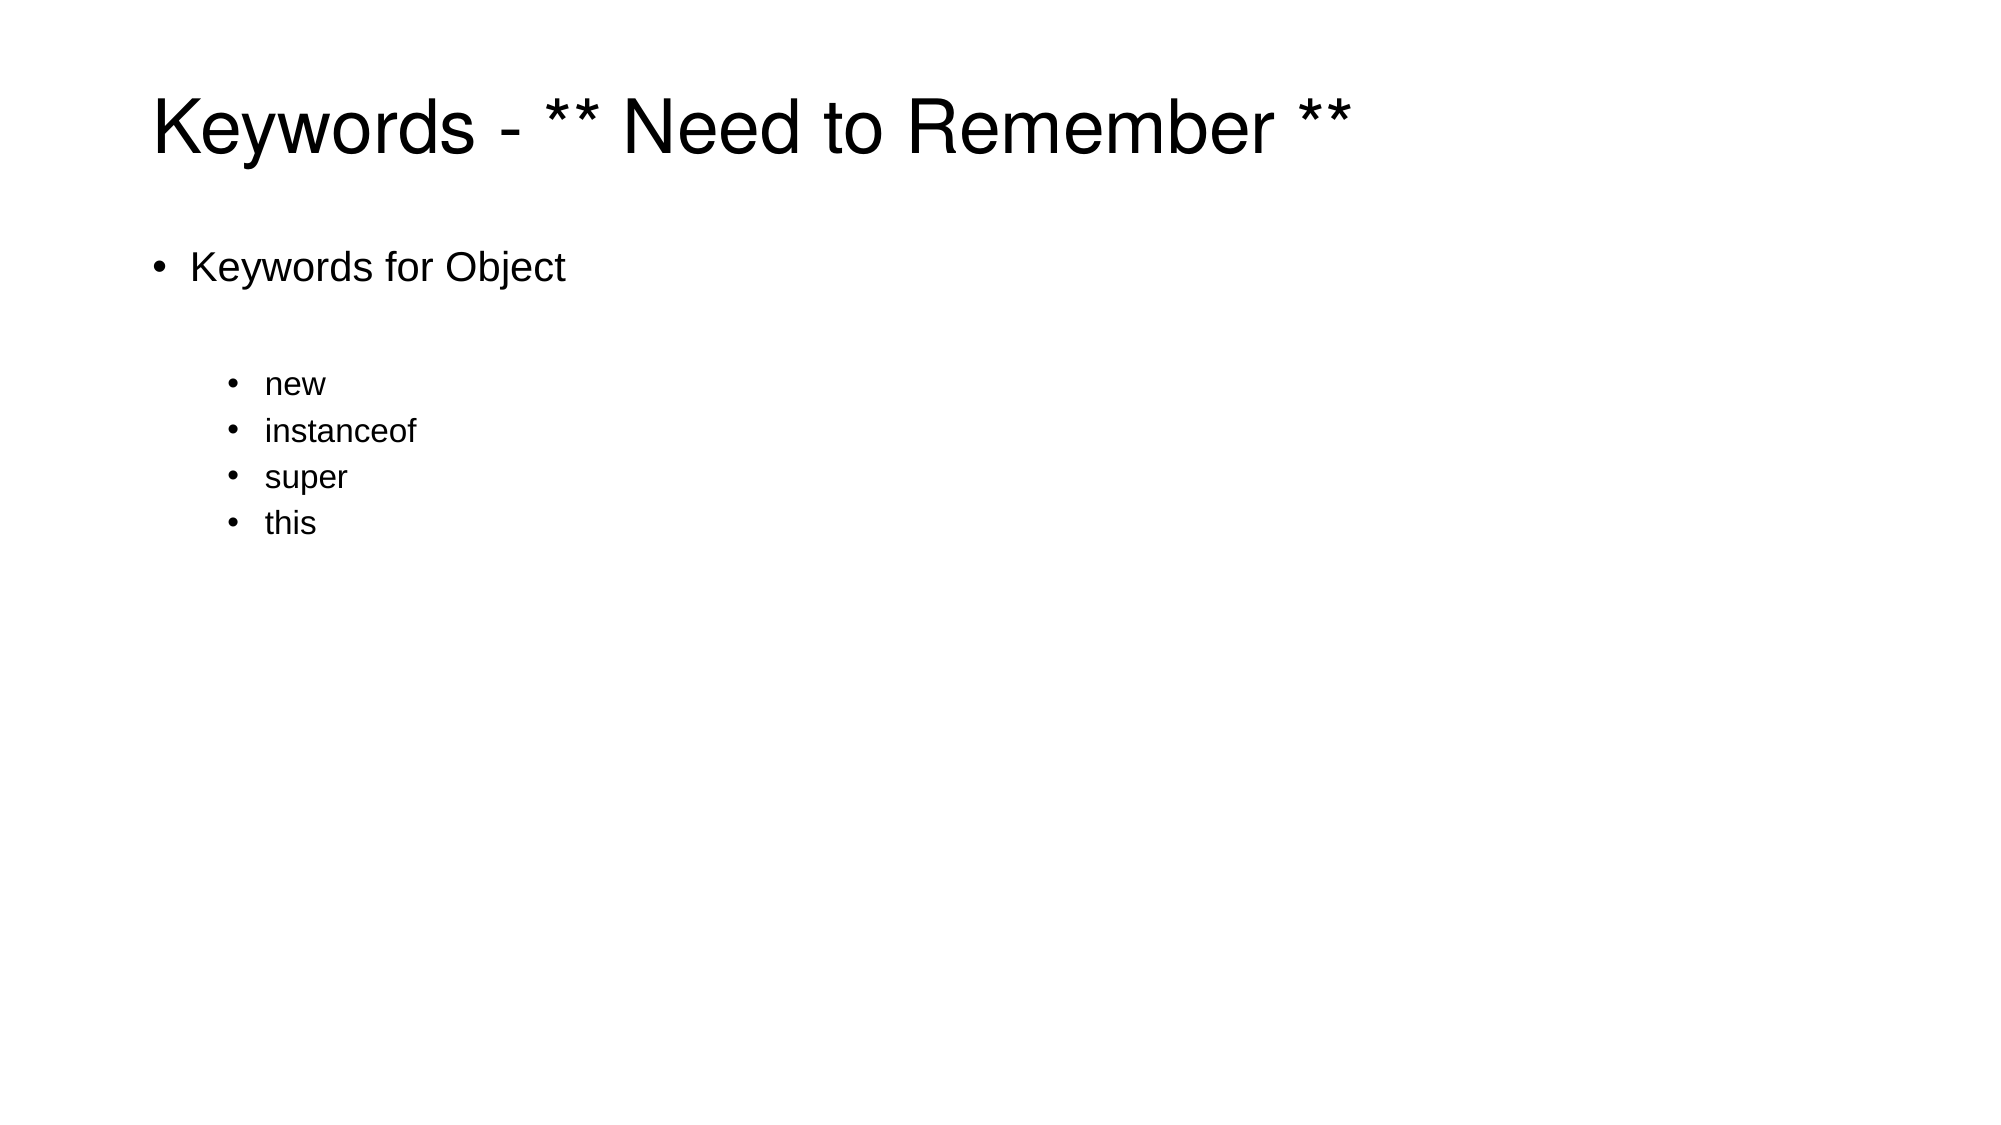

# Keywords - ** Need to Remember **
Keywords for Object

new
instanceof
super
this